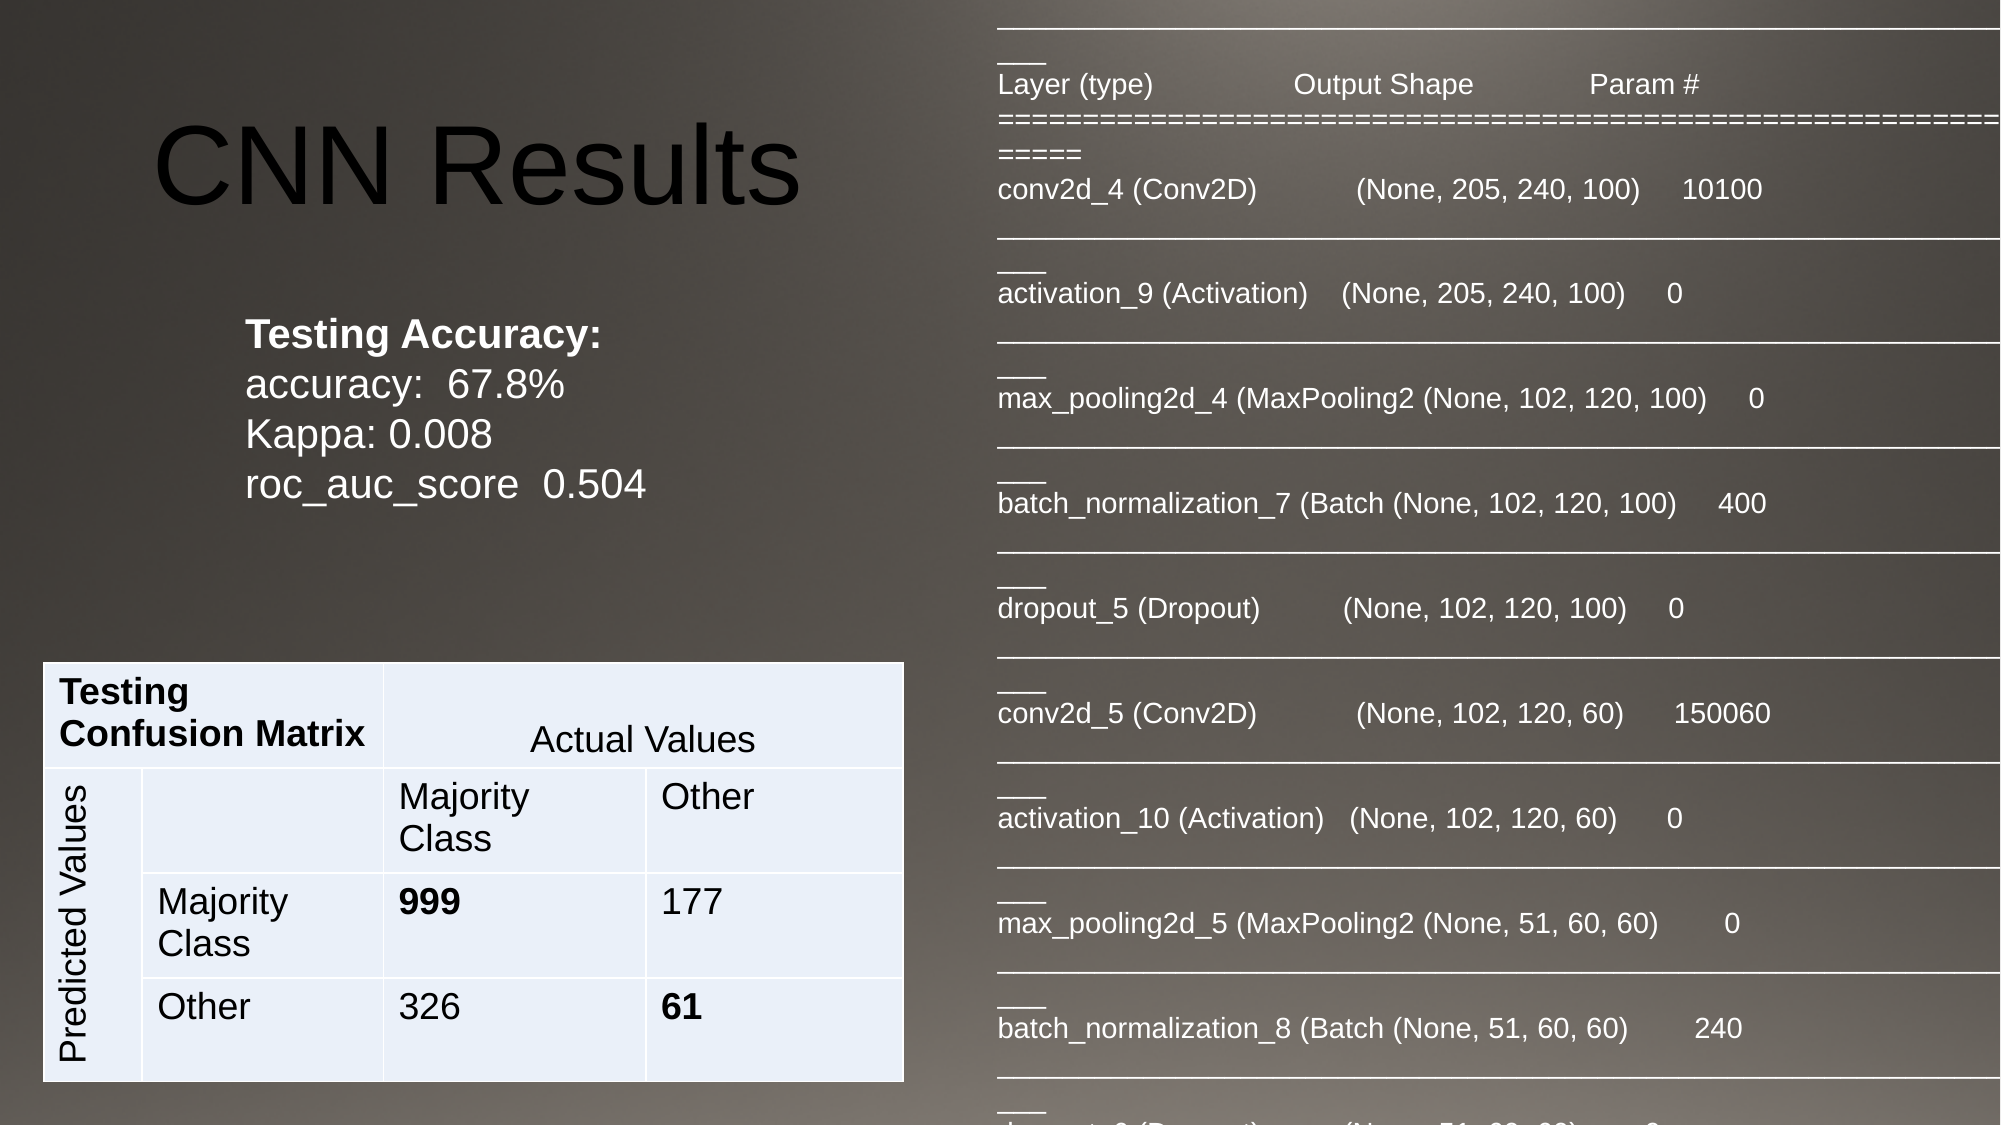

_________________________________________________________________
Layer (type)                 Output Shape              Param #
=================================================================
conv2d_4 (Conv2D)            (None, 205, 240, 100)     10100
_________________________________________________________________
activation_9 (Activation)    (None, 205, 240, 100)     0
_________________________________________________________________
max_pooling2d_4 (MaxPooling2 (None, 102, 120, 100)     0
_________________________________________________________________
batch_normalization_7 (Batch (None, 102, 120, 100)     400
_________________________________________________________________
dropout_5 (Dropout)          (None, 102, 120, 100)     0
_________________________________________________________________
conv2d_5 (Conv2D)            (None, 102, 120, 60)      150060
_________________________________________________________________
activation_10 (Activation)   (None, 102, 120, 60)      0
_________________________________________________________________
max_pooling2d_5 (MaxPooling2 (None, 51, 60, 60)        0
_________________________________________________________________
batch_normalization_8 (Batch (None, 51, 60, 60)        240
_________________________________________________________________
dropout_6 (Dropout)          (None, 51, 60, 60)        0
_________________________________________________________________
conv2d_6 (Conv2D)            (None, 51, 60, 45)        270045
_________________________________________________________________
activation_11 (Activation)   (None, 51, 60, 45)        0
_________________________________________________________________
max_pooling2d_6 (MaxPooling2 (None, 25, 30, 45)        0
_________________________________________________________________
batch_normalization_9 (Batch (None, 25, 30, 45)        180
_________________________________________________________________
dropout_7 (Dropout)          (None, 25, 30, 45)        0

# CNN Results
Testing Accuracy:
accuracy:  67.8%
Kappa: 0.008
roc_auc_score  0.504

| Testing Confusion Matrix |  | Actual Values |  |
| --- | --- | --- | --- |
| Predicted Values |  | Majority Class | Other |
|  | Majority Class | 999 | 177 |
|  | Other | 326 | 61 |